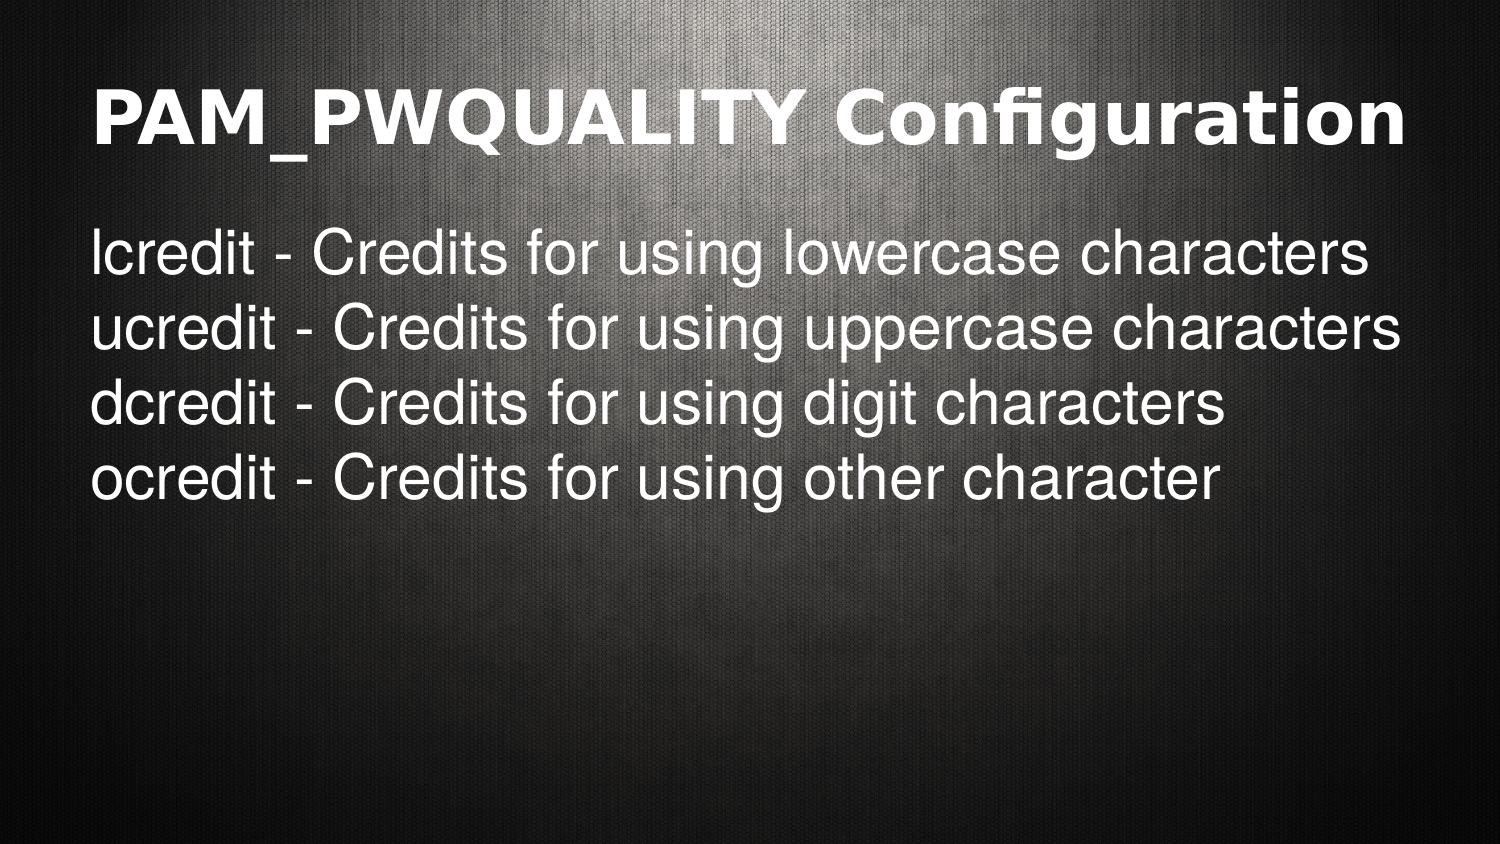

# PAM_PWQUALITY Configuration
lcredit - Credits for using lowercase characters
ucredit - Credits for using uppercase characters
dcredit - Credits for using digit characters
ocredit - Credits for using other character